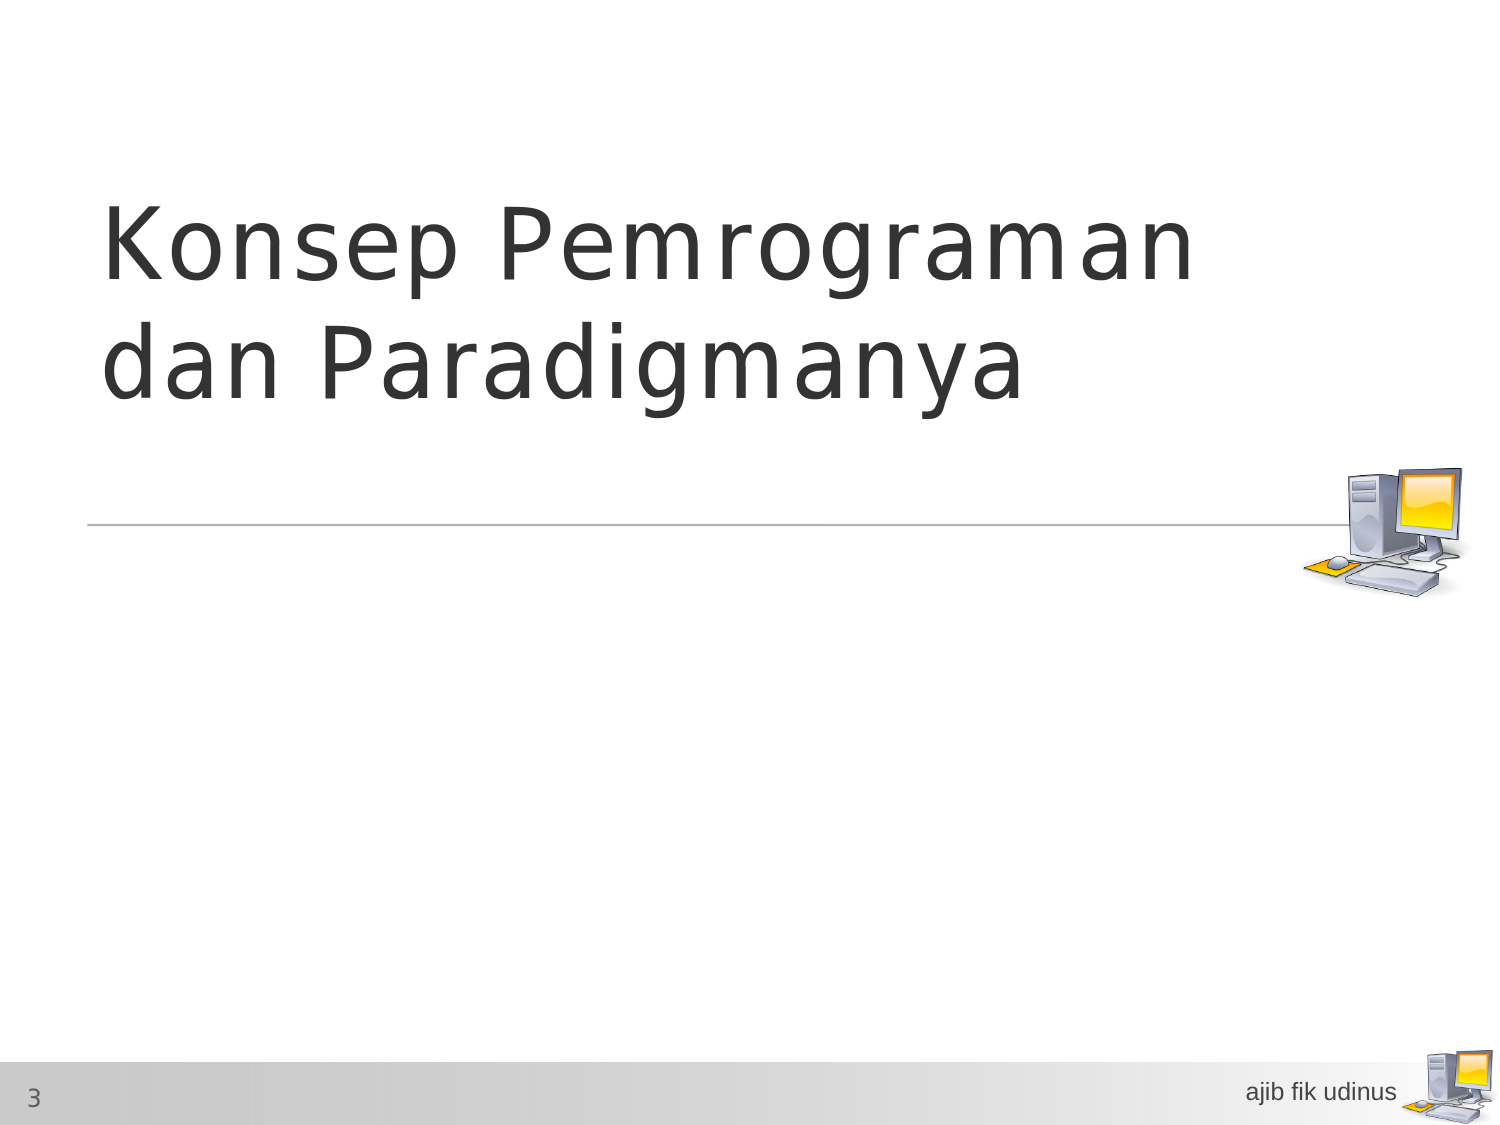

# Konsep Pemrograman dan Paradigmanya

ajib fik udinus
3